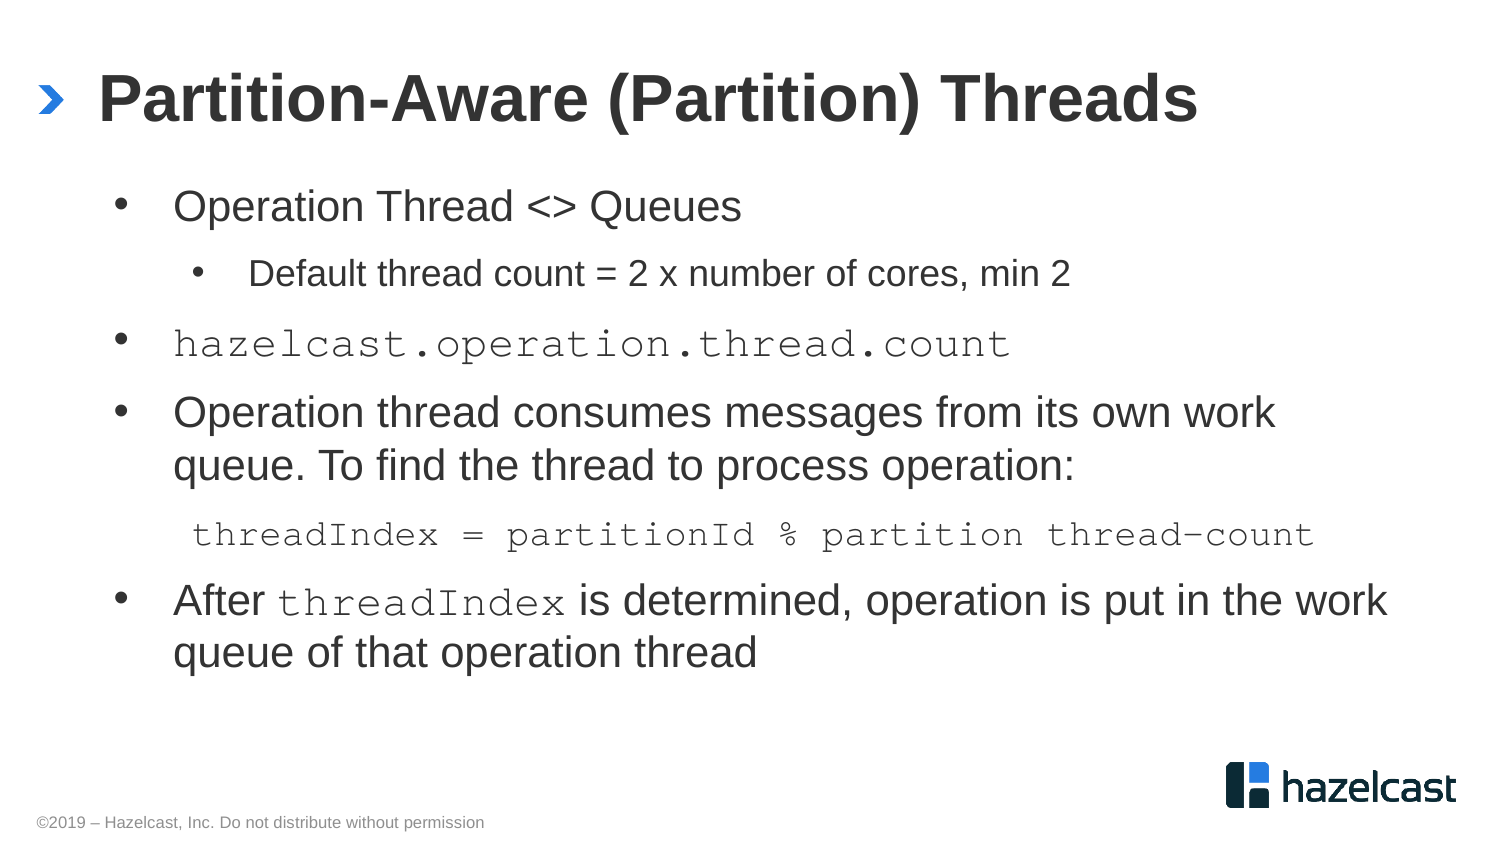

# Partition-Aware (Partition) Threads
Operation Thread <> Queues
Default thread count = 2 x number of cores, min 2
hazelcast.operation.thread.count
Operation thread consumes messages from its own work queue. To find the thread to process operation:
threadIndex = partitionId % partition thread-count
After threadIndex is determined, operation is put in the work queue of that operation thread

©2019 – Hazelcast, Inc. Do not distribute without permission